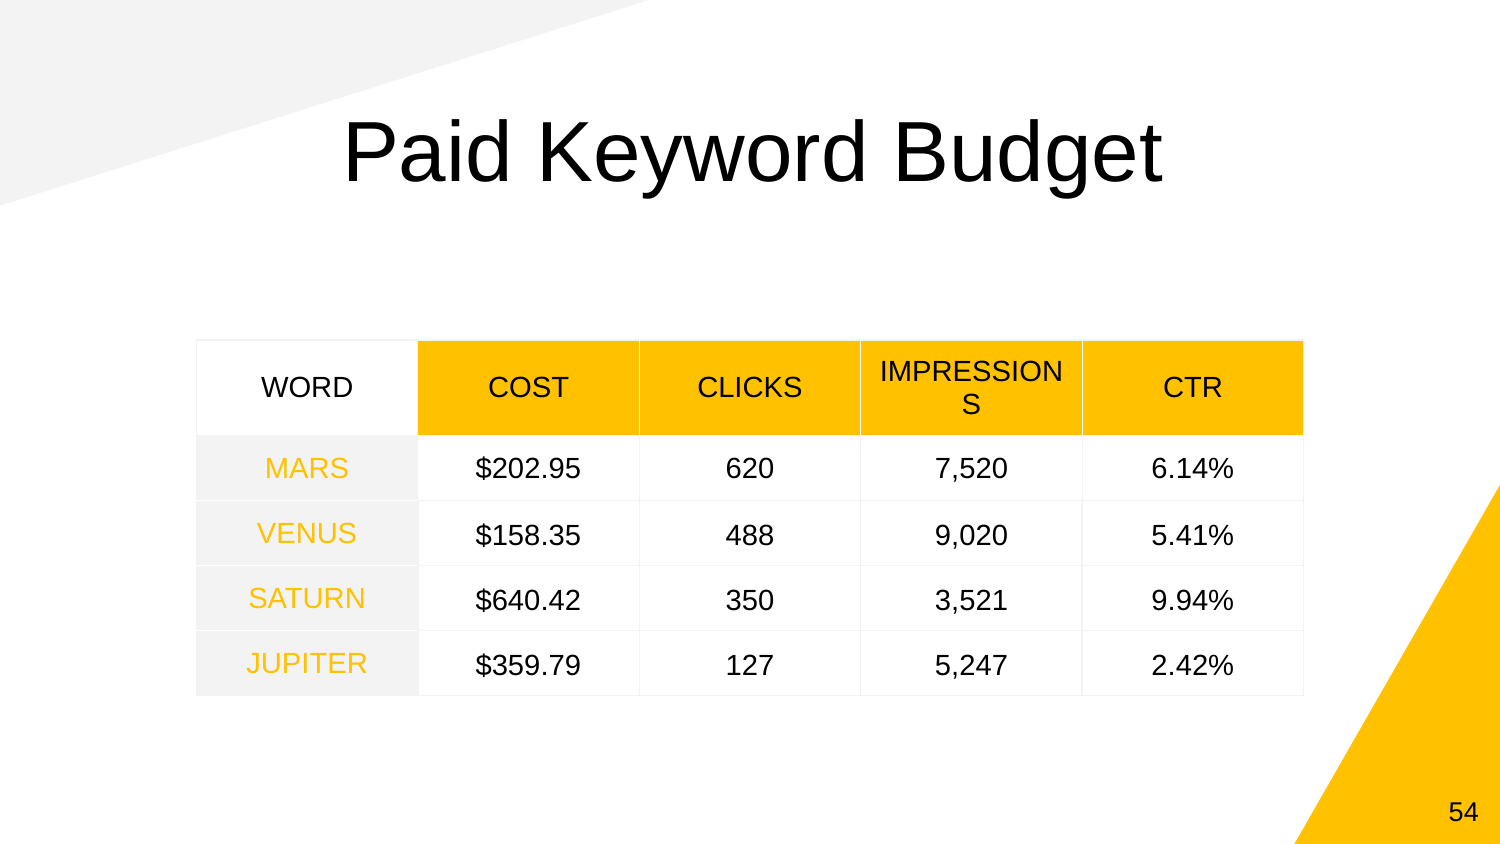

# Paid Keyword Budget
| WORD | COST | CLICKS | IMPRESSIONS | CTR |
| --- | --- | --- | --- | --- |
| MARS | $202.95 | 620 | 7,520 | 6.14% |
| VENUS | $158.35 | 488 | 9,020 | 5.41% |
| SATURN | $640.42 | 350 | 3,521 | 9.94% |
| JUPITER | $359.79 | 127 | 5,247 | 2.42% |
54